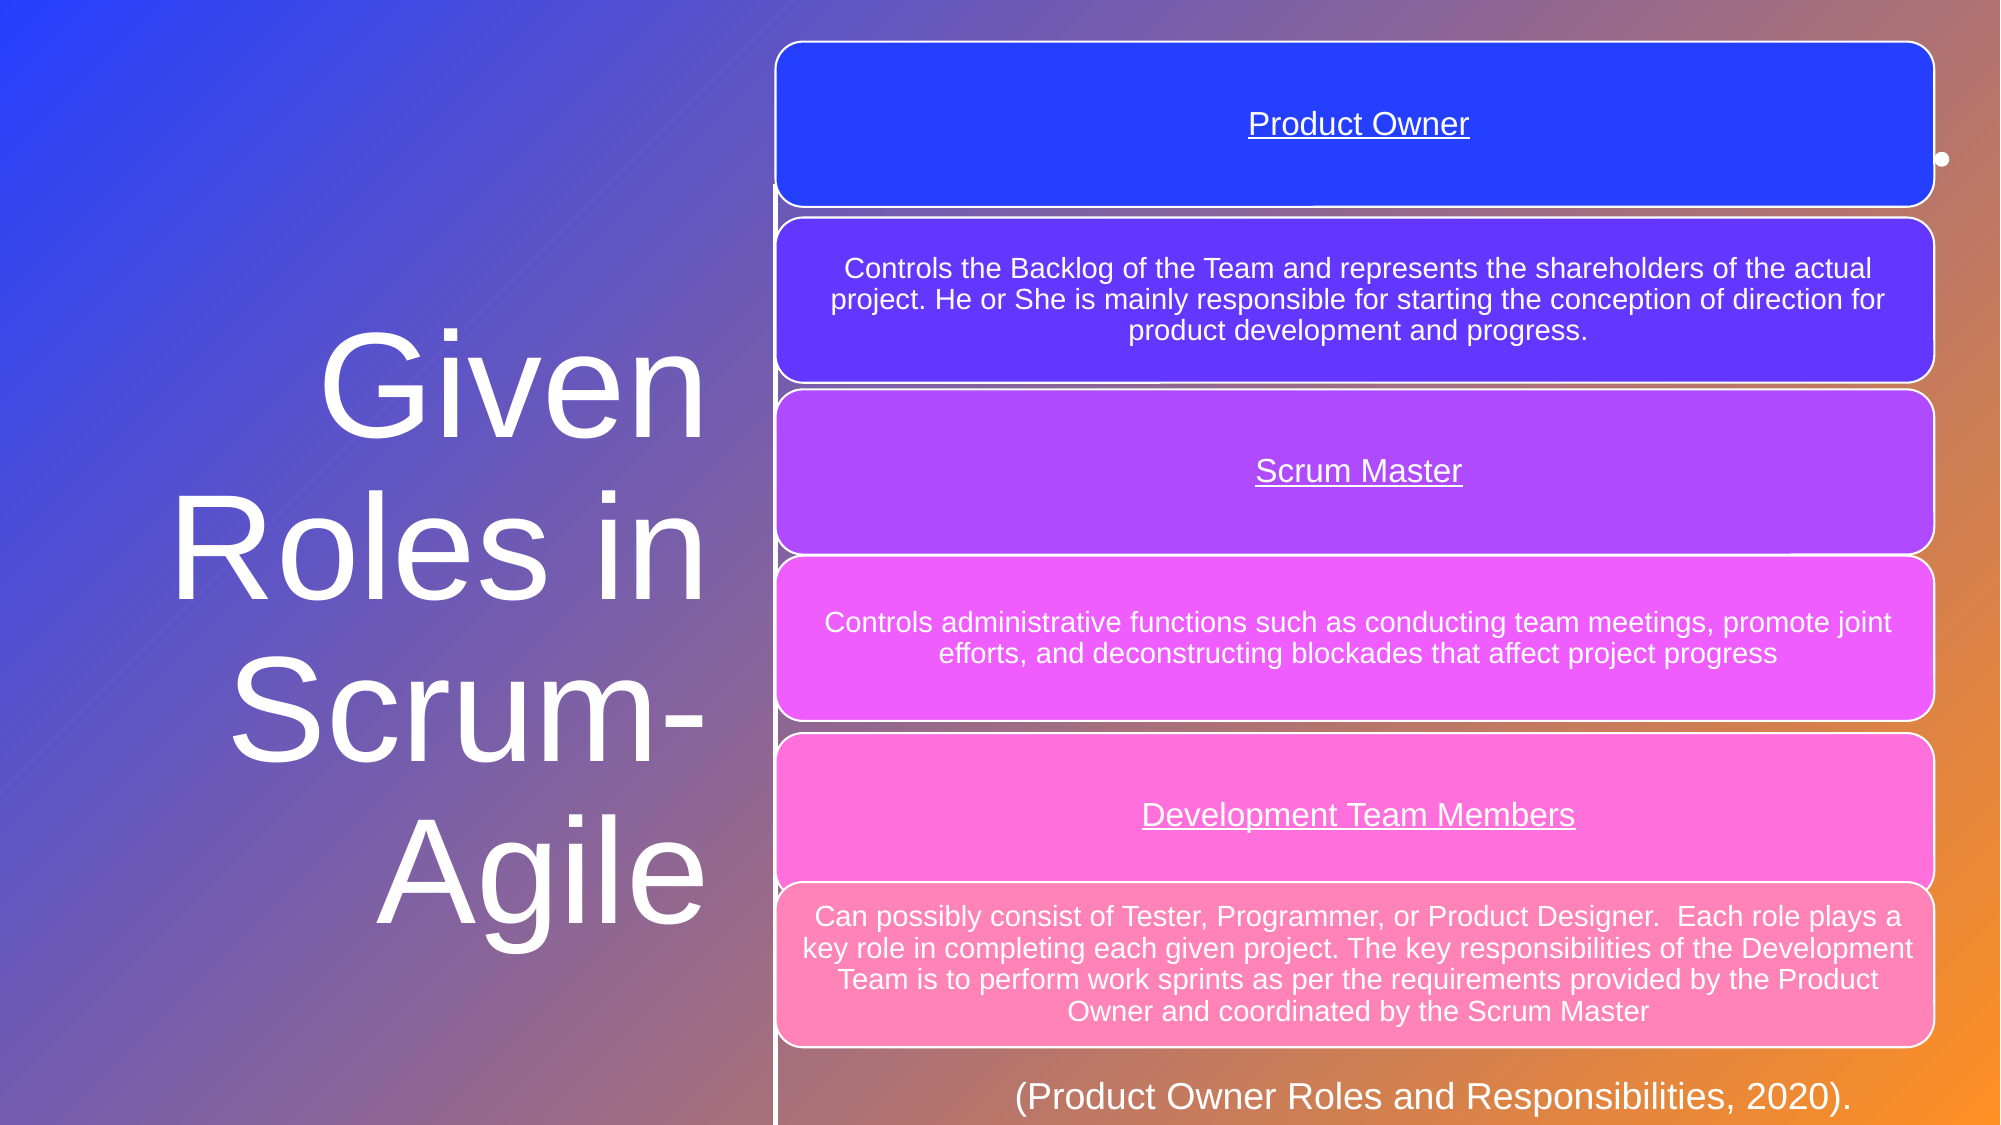

Product Owner
Controls the Backlog of the Team and represents the shareholders of the actual project. He or She is mainly responsible for starting the conception of direction for product development and progress.
Scrum Master
Controls administrative functions such as conducting team meetings, promote joint efforts, and deconstructing blockades that affect project progress
Development Team Members
Can possibly consist of Tester, Programmer, or Product Designer.  Each role plays a key role in completing each given project. The key responsibilities of the Development Team is to perform work sprints as per the requirements provided by the Product Owner and coordinated by the Scrum Master

# Given Roles in Scrum-Agile

(Product Owner Roles and Responsibilities, 2020).